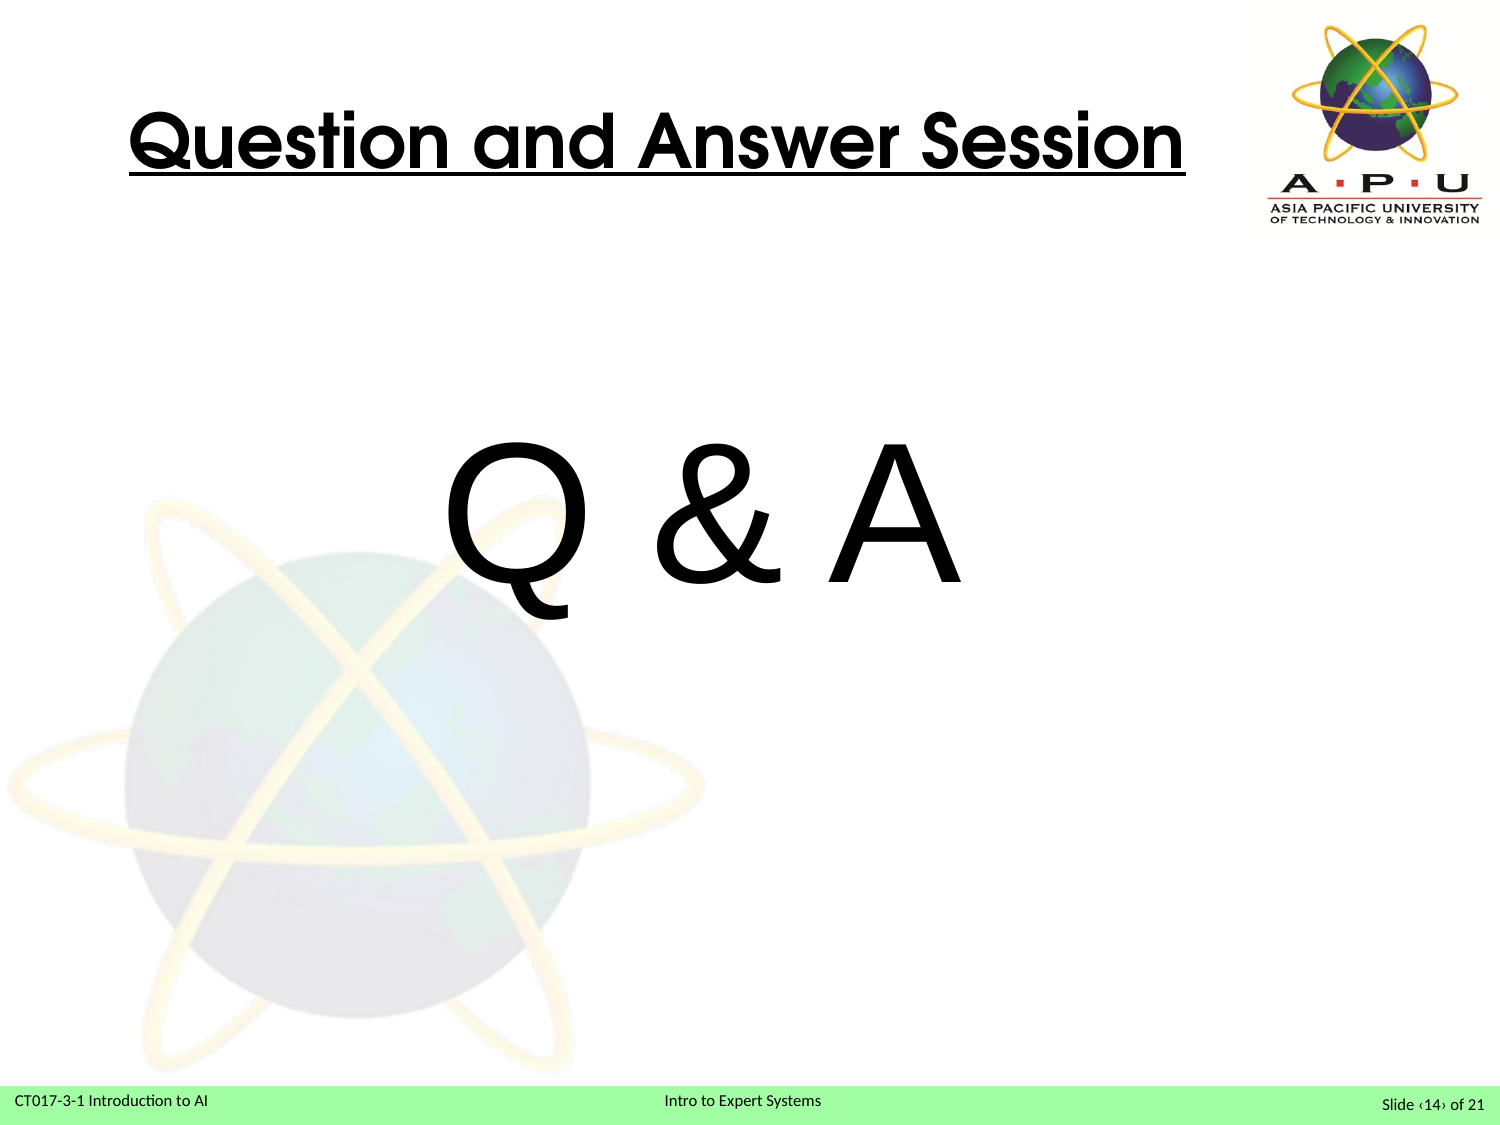

# Question and Answer Session
Q & A
Slide ‹14› of 21